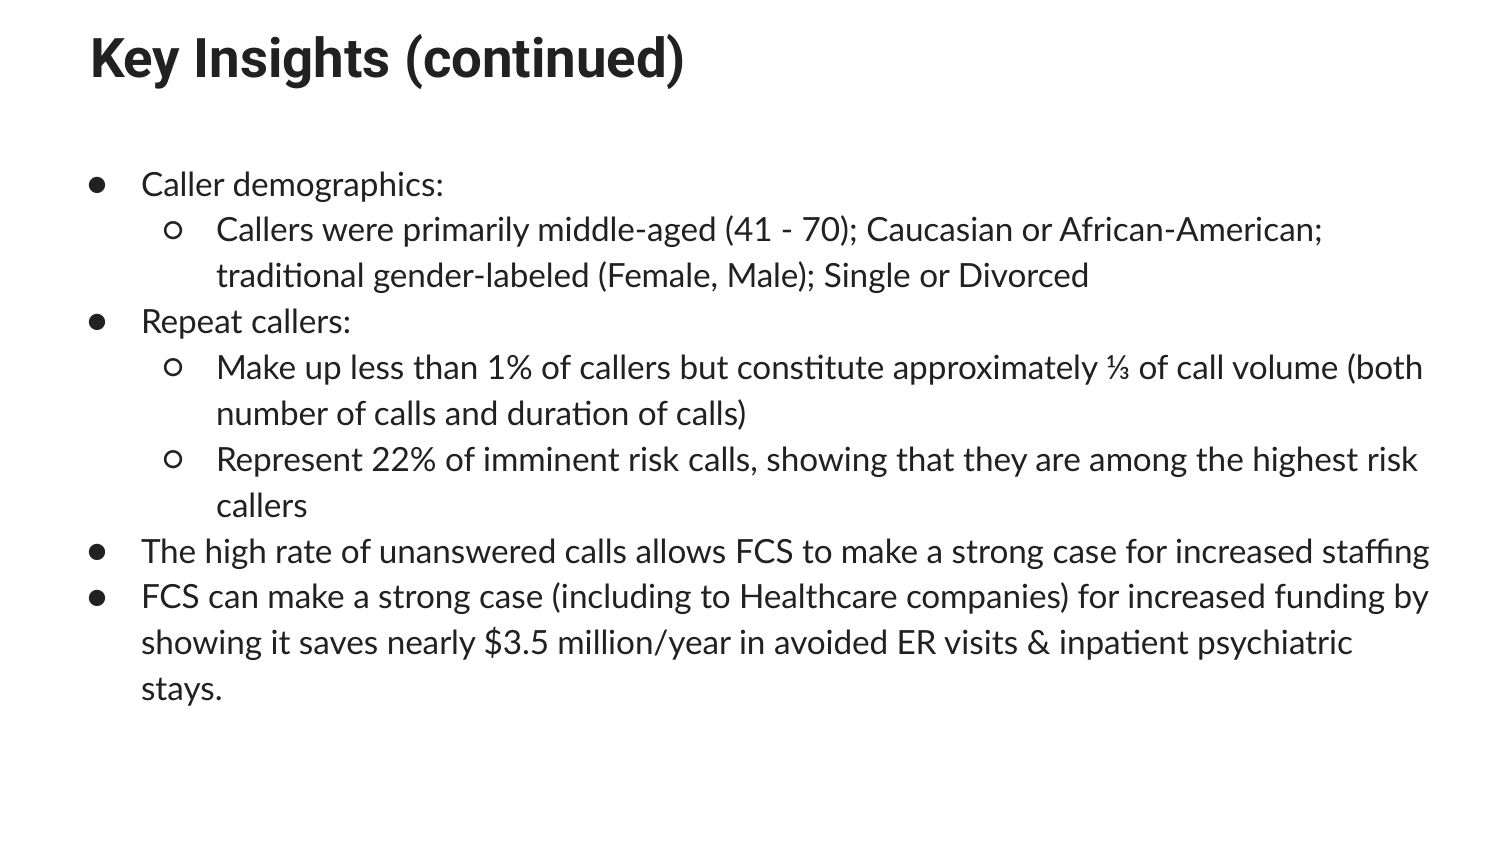

# Key Insights (continued)
Caller demographics:
Callers were primarily middle-aged (41 - 70); Caucasian or African-American; traditional gender-labeled (Female, Male); Single or Divorced
Repeat callers:
Make up less than 1% of callers but constitute approximately ⅓ of call volume (both number of calls and duration of calls)
Represent 22% of imminent risk calls, showing that they are among the highest risk callers
The high rate of unanswered calls allows FCS to make a strong case for increased staffing
FCS can make a strong case (including to Healthcare companies) for increased funding by showing it saves nearly $3.5 million/year in avoided ER visits & inpatient psychiatric stays.